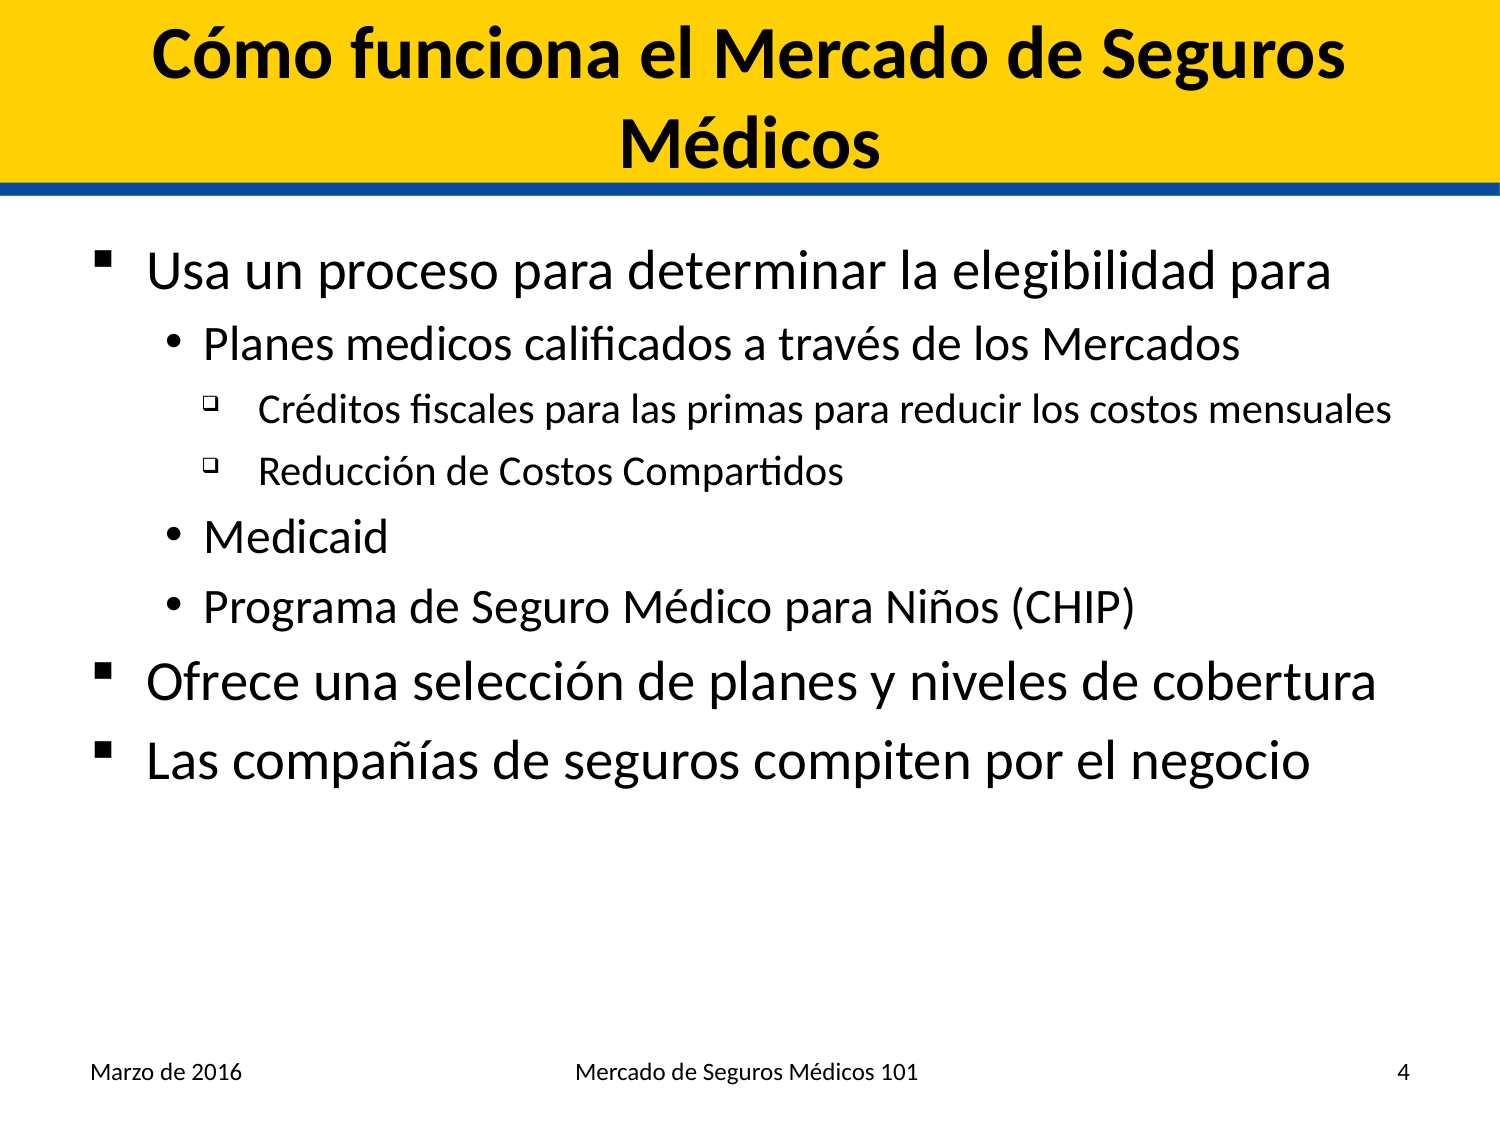

# Cómo funciona el Mercado de Seguros Médicos
Usa un proceso para determinar la elegibilidad para
Planes medicos calificados a través de los Mercados
Créditos fiscales para las primas para reducir los costos mensuales
Reducción de Costos Compartidos
Medicaid
Programa de Seguro Médico para Niños (CHIP)
Ofrece una selección de planes y niveles de cobertura
Las compañías de seguros compiten por el negocio
Marzo de 2016
Mercado de Seguros Médicos 101
4